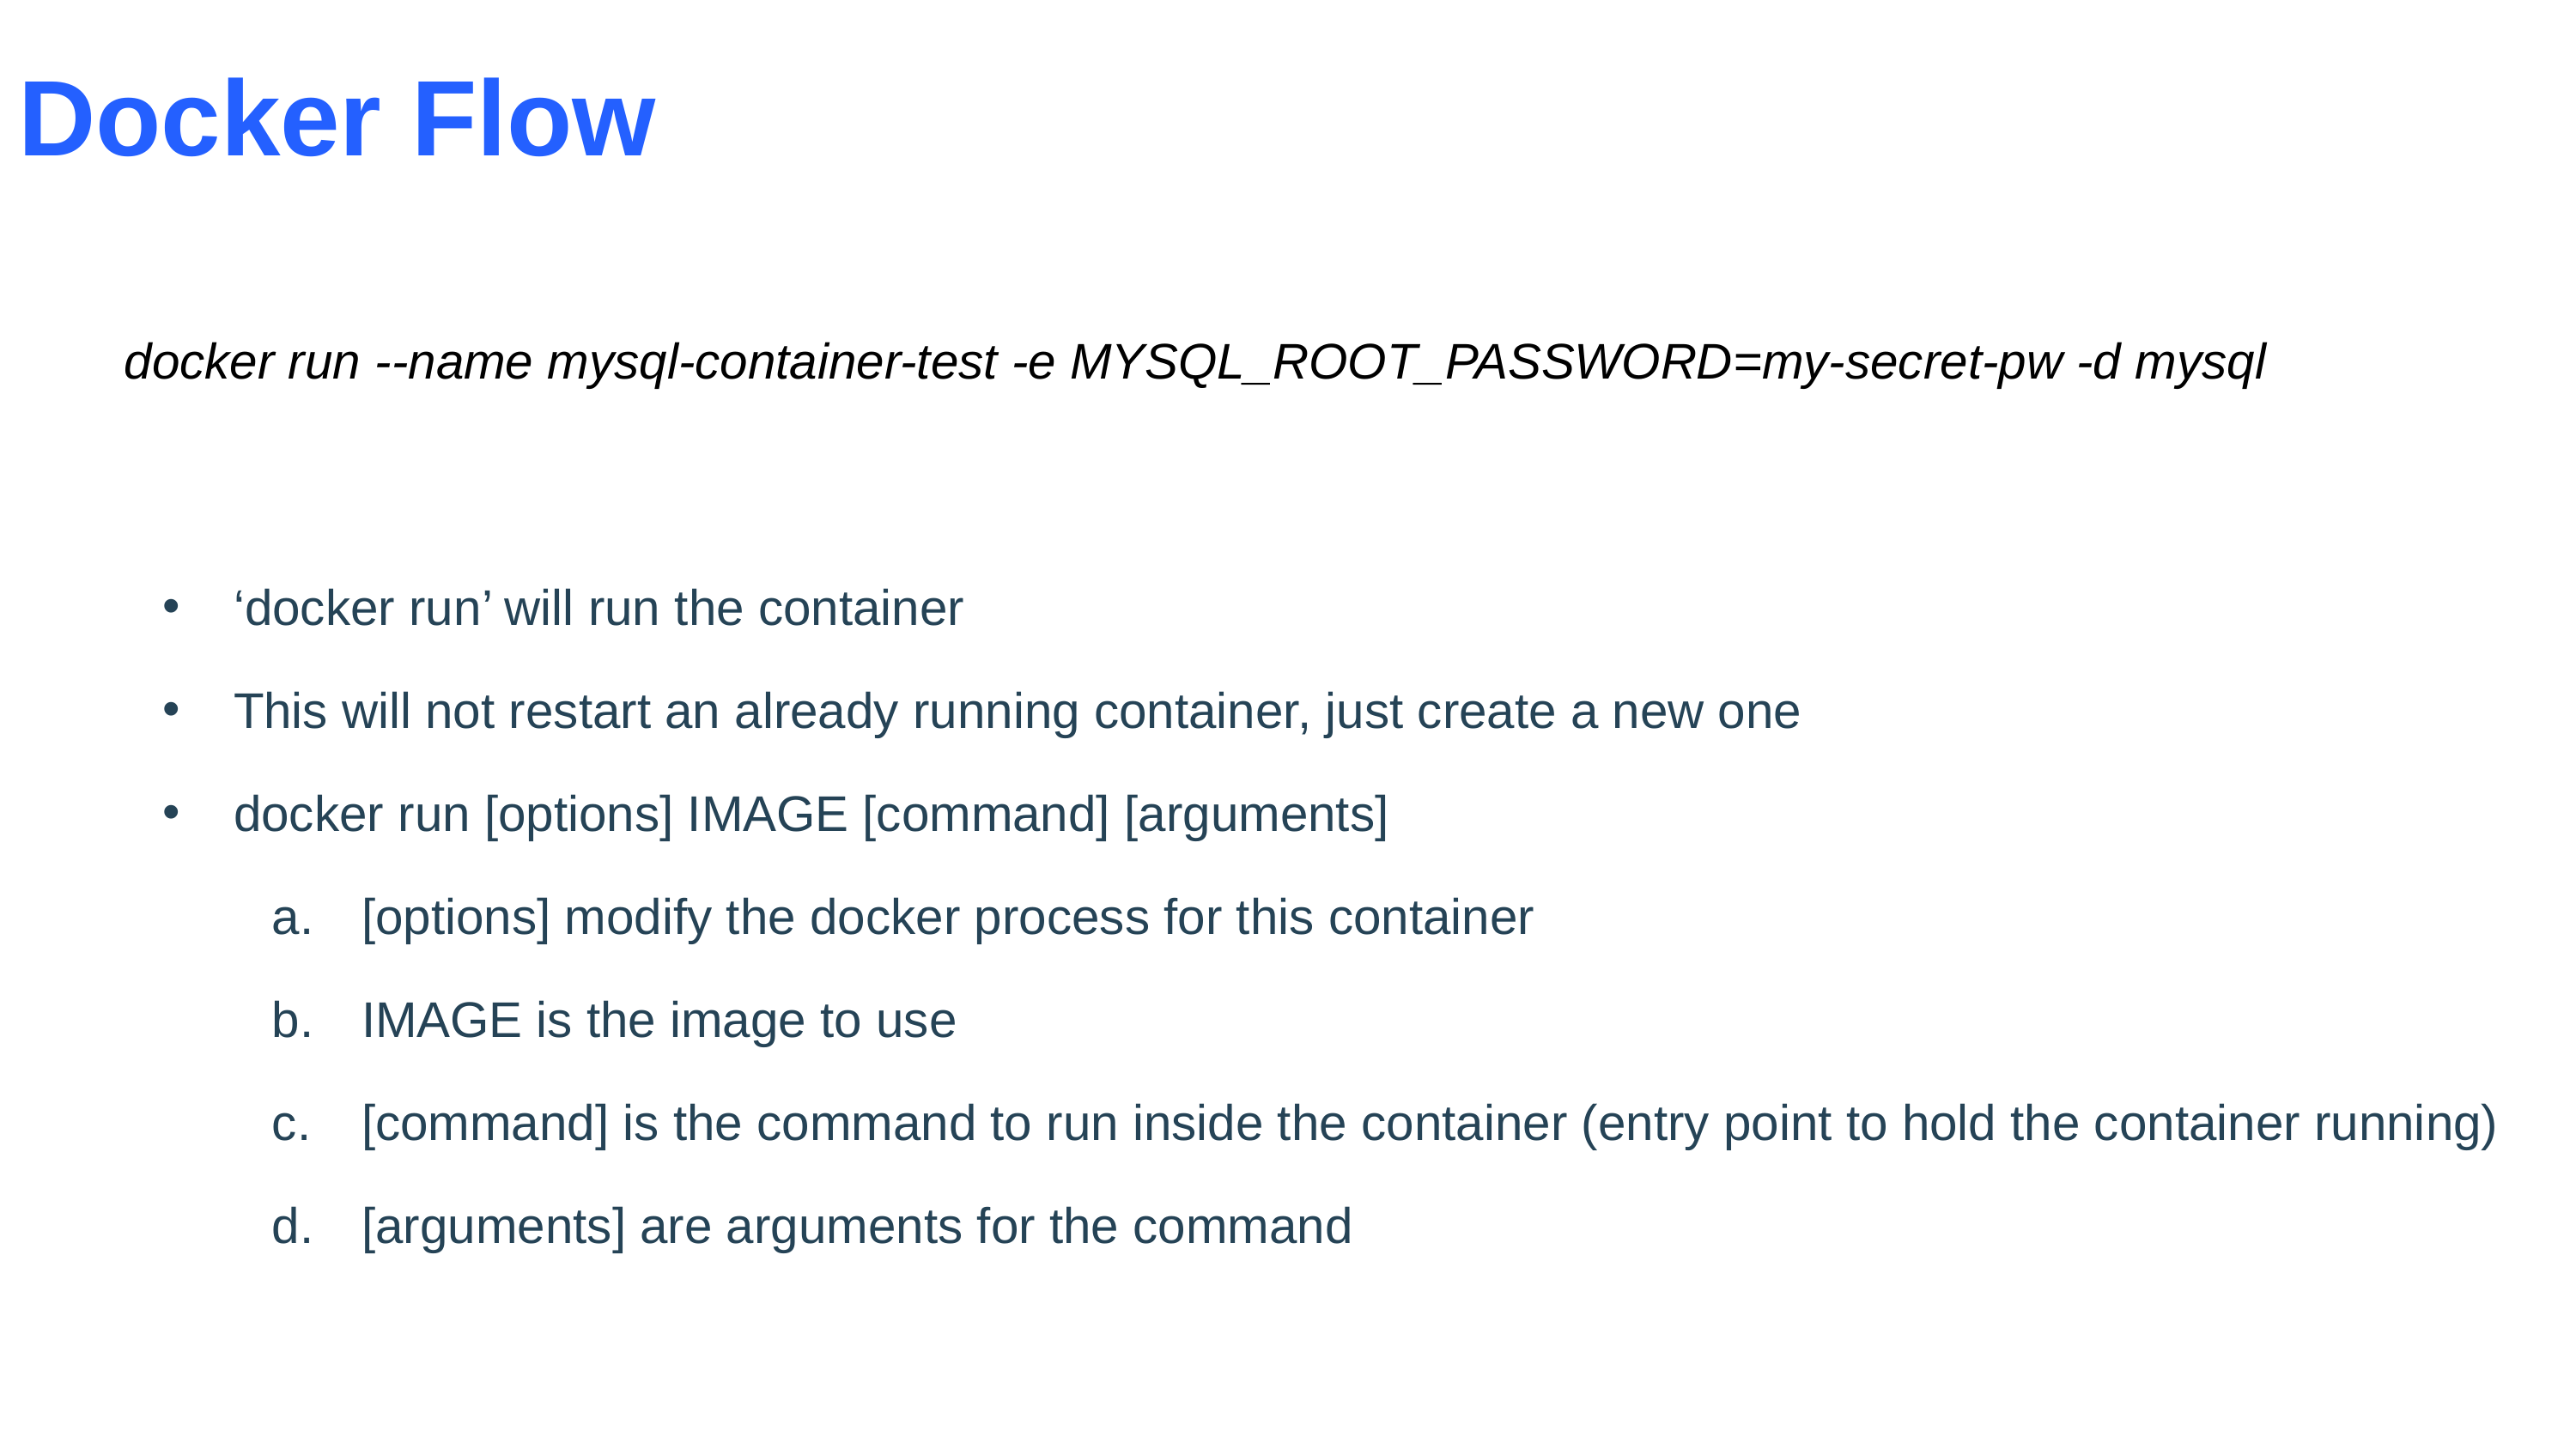

Docker Flow
docker run --name mysql-container-test -e MYSQL_ROOT_PASSWORD=my-secret-pw -d mysql

‘docker run’ will run the container
This will not restart an already running container, just create a new one
docker run [options] IMAGE [command] [arguments]
[options] modify the docker process for this container
IMAGE is the image to use
[command] is the command to run inside the container (entry point to hold the container running)
[arguments] are arguments for the command